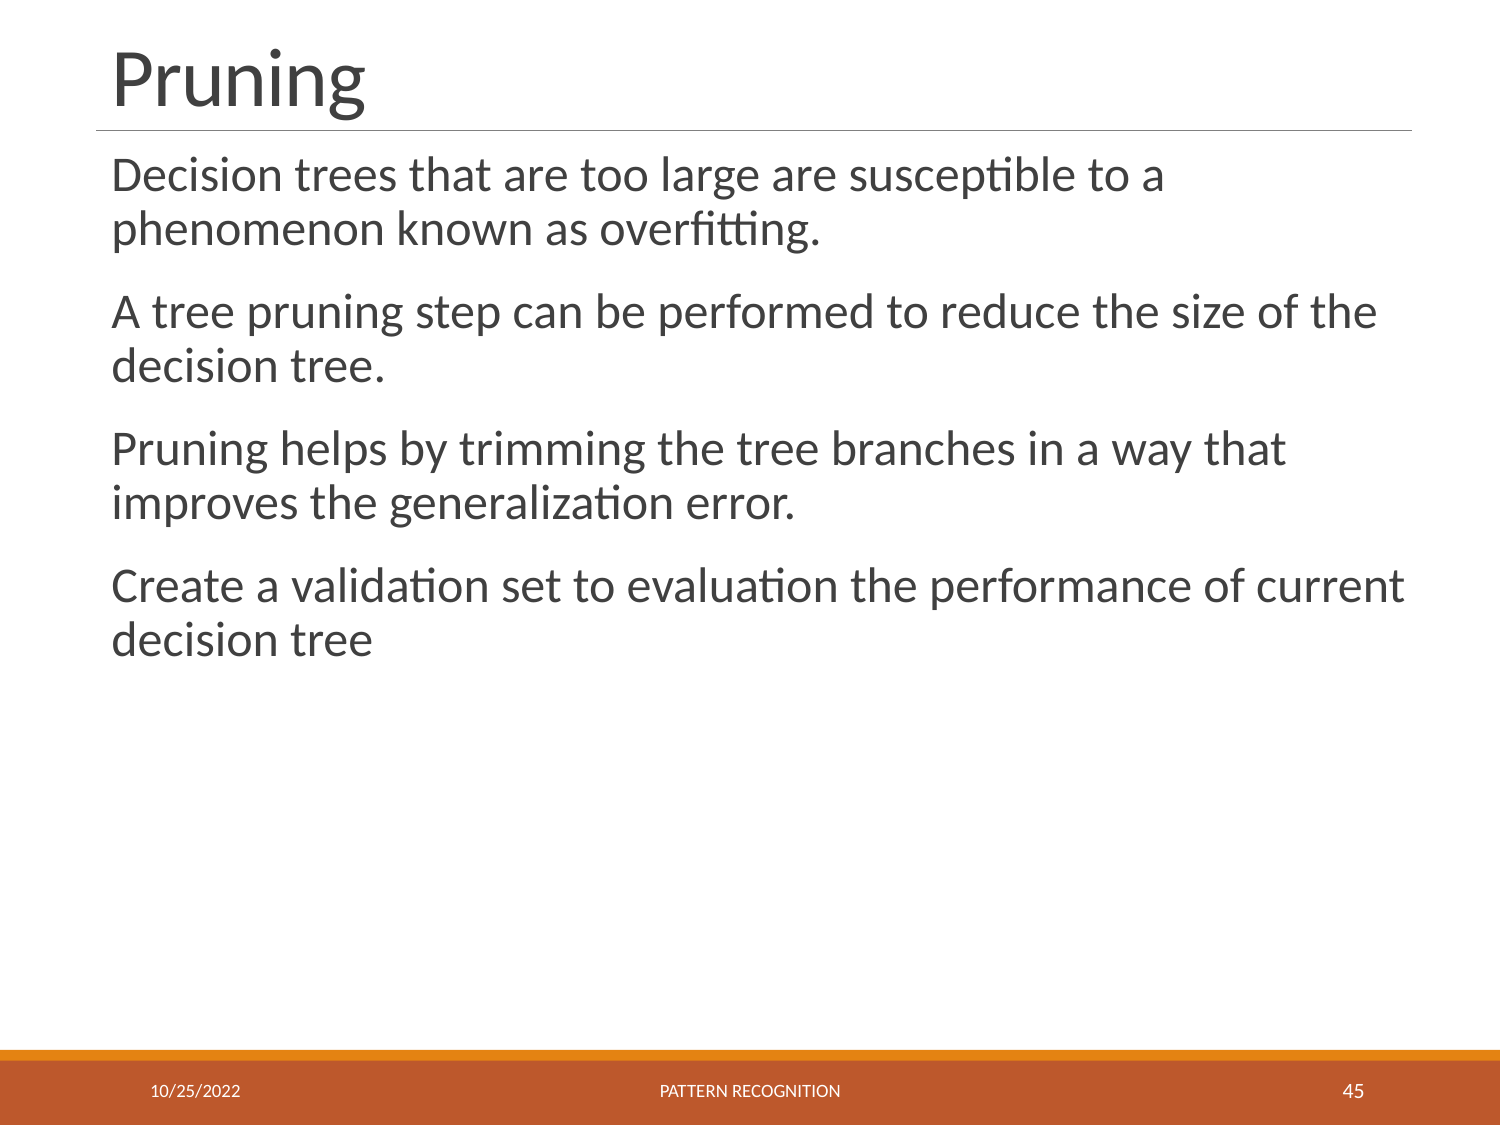

# Pruning
Decision trees that are too large are susceptible to a phenomenon known as overfitting.
A tree pruning step can be performed to reduce the size of the decision tree.
Pruning helps by trimming the tree branches in a way that improves the generalization error.
Create a validation set to evaluation the performance of current decision tree
10/25/2022
Pattern recognition
45